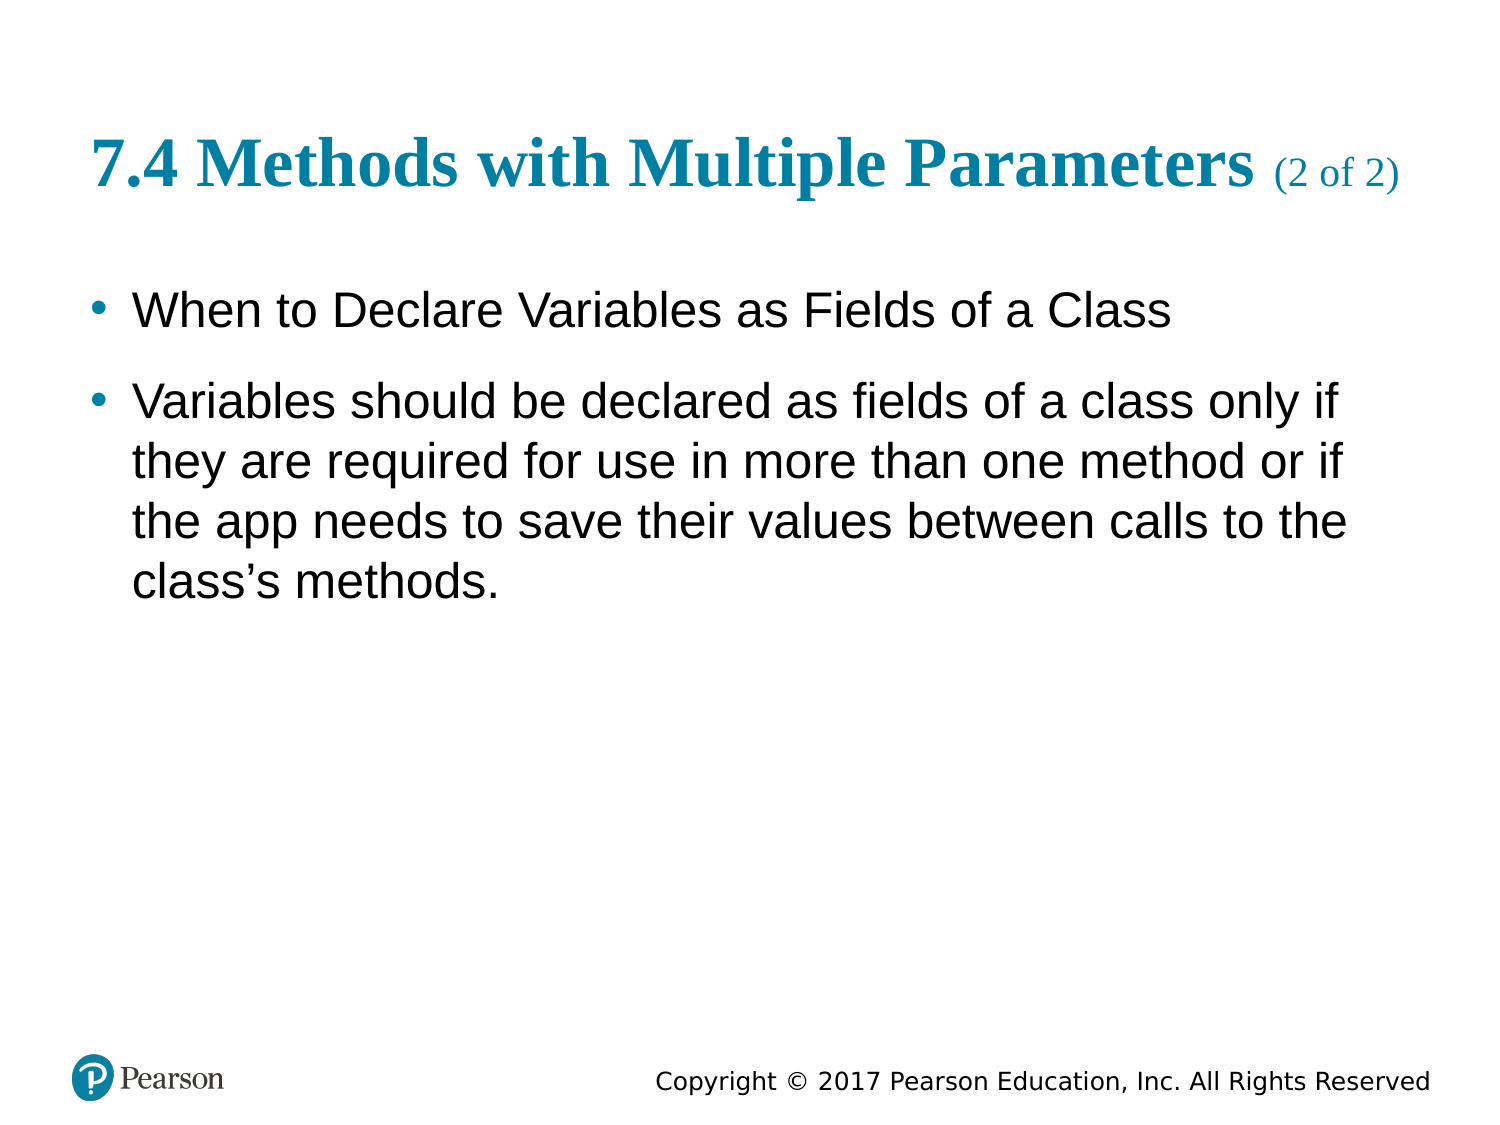

# 7.4 Methods with Multiple Parameters (2 of 2)
When to Declare Variables as Fields of a Class
Variables should be declared as fields of a class only if they are required for use in more than one method or if the app needs to save their values between calls to the class’s methods.